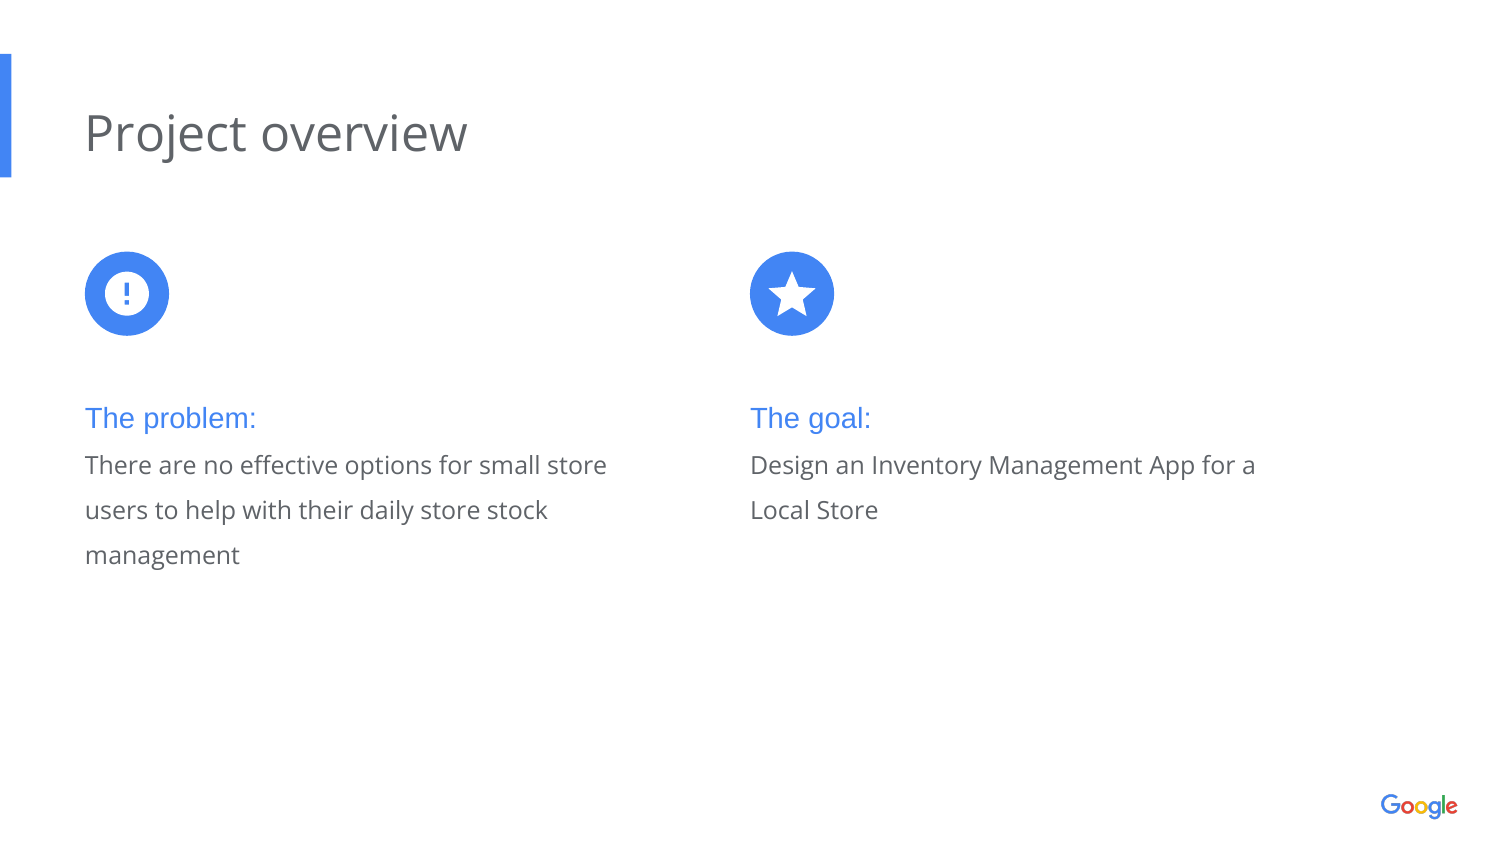

Project overview

The problem:
There are no effective options for small store users to help with their daily store stock management
The goal:
Design an Inventory Management App for a Local Store